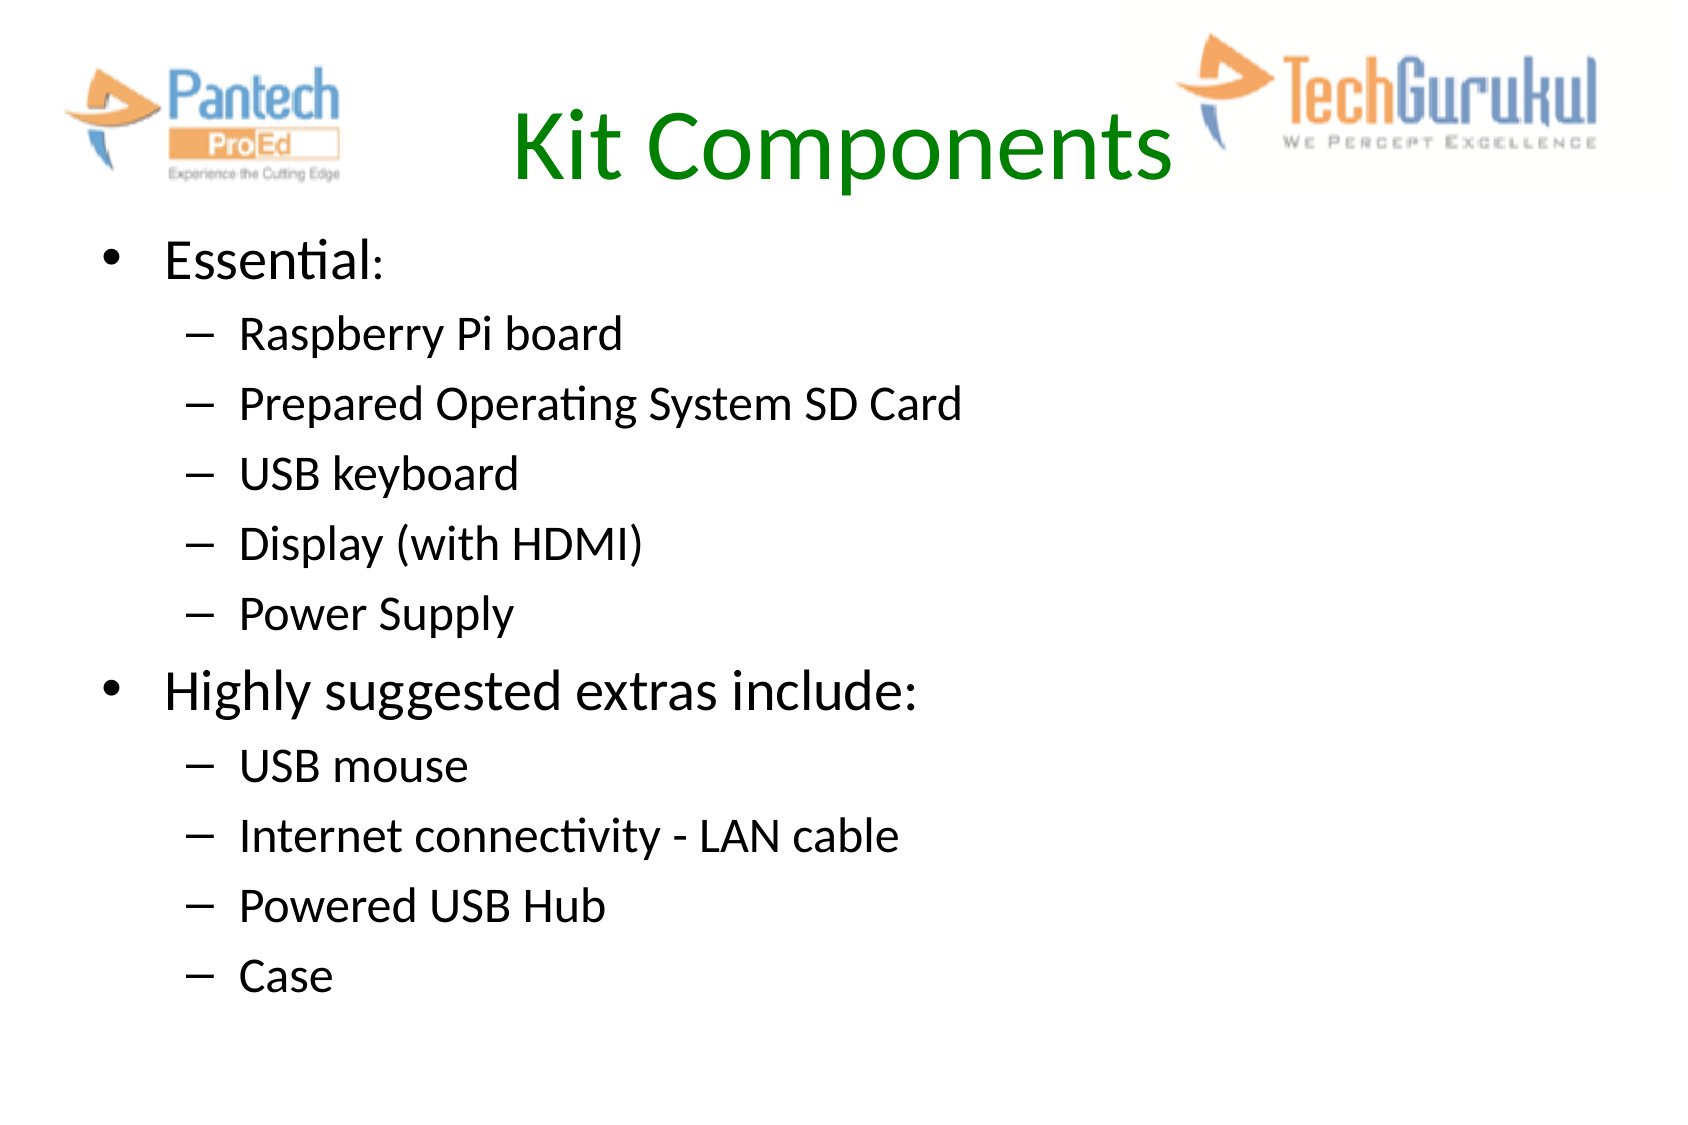

# Kit Components
Essential:
Raspberry Pi board
Prepared Operating System SD Card
USB keyboard
Display (with HDMI)
Power Supply
Highly suggested extras include:
USB mouse
Internet connectivity - LAN cable
Powered USB Hub
Case